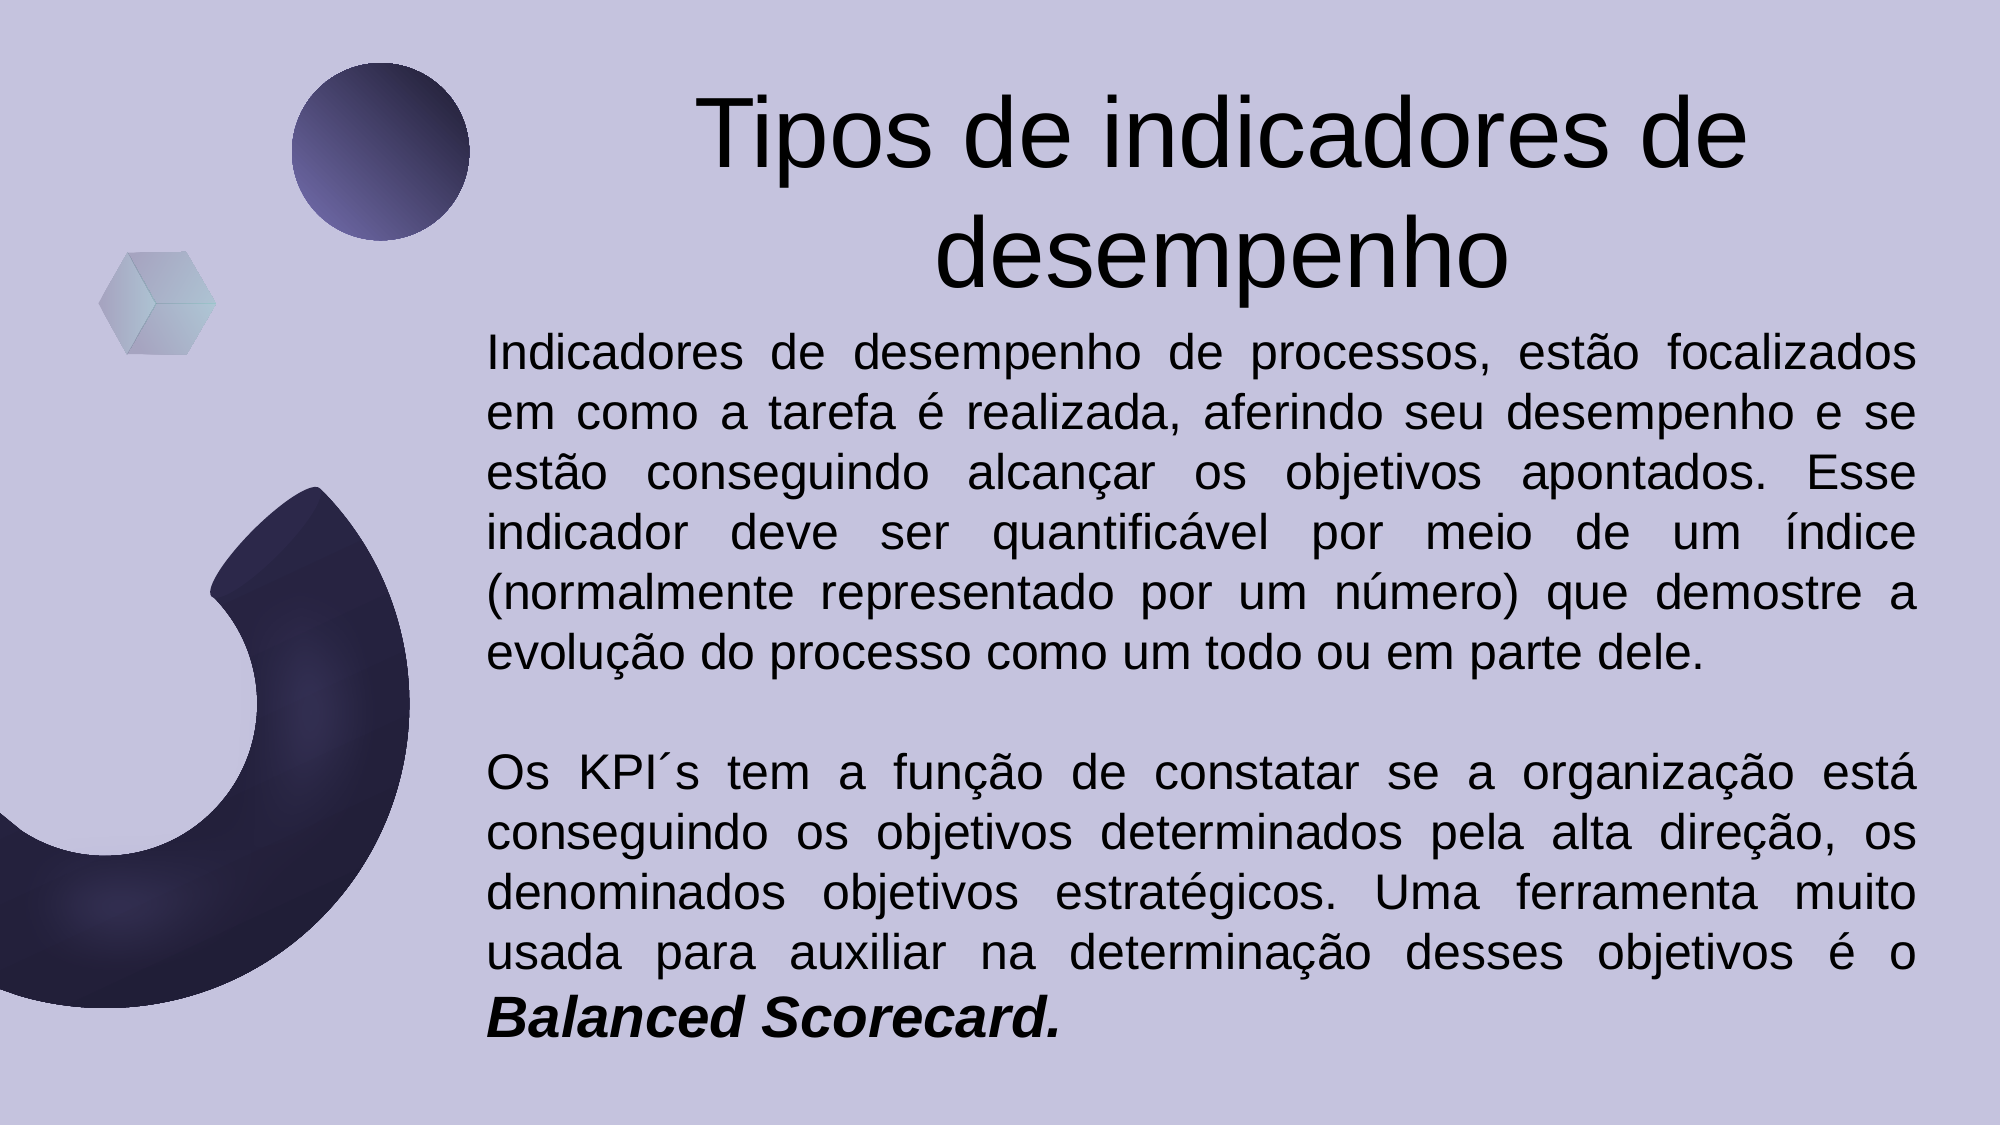

# Tipos de indicadores de desempenho
Indicadores de desempenho de processos, estão focalizados em como a tarefa é realizada, aferindo seu desempenho e se estão conseguindo alcançar os objetivos apontados. Esse indicador deve ser quantificável por meio de um índice (normalmente representado por um número) que demostre a evolução do processo como um todo ou em parte dele.

Os KPI´s tem a função de constatar se a organização está conseguindo os objetivos determinados pela alta direção, os denominados objetivos estratégicos. Uma ferramenta muito usada para auxiliar na determinação desses objetivos é o Balanced Scorecard.